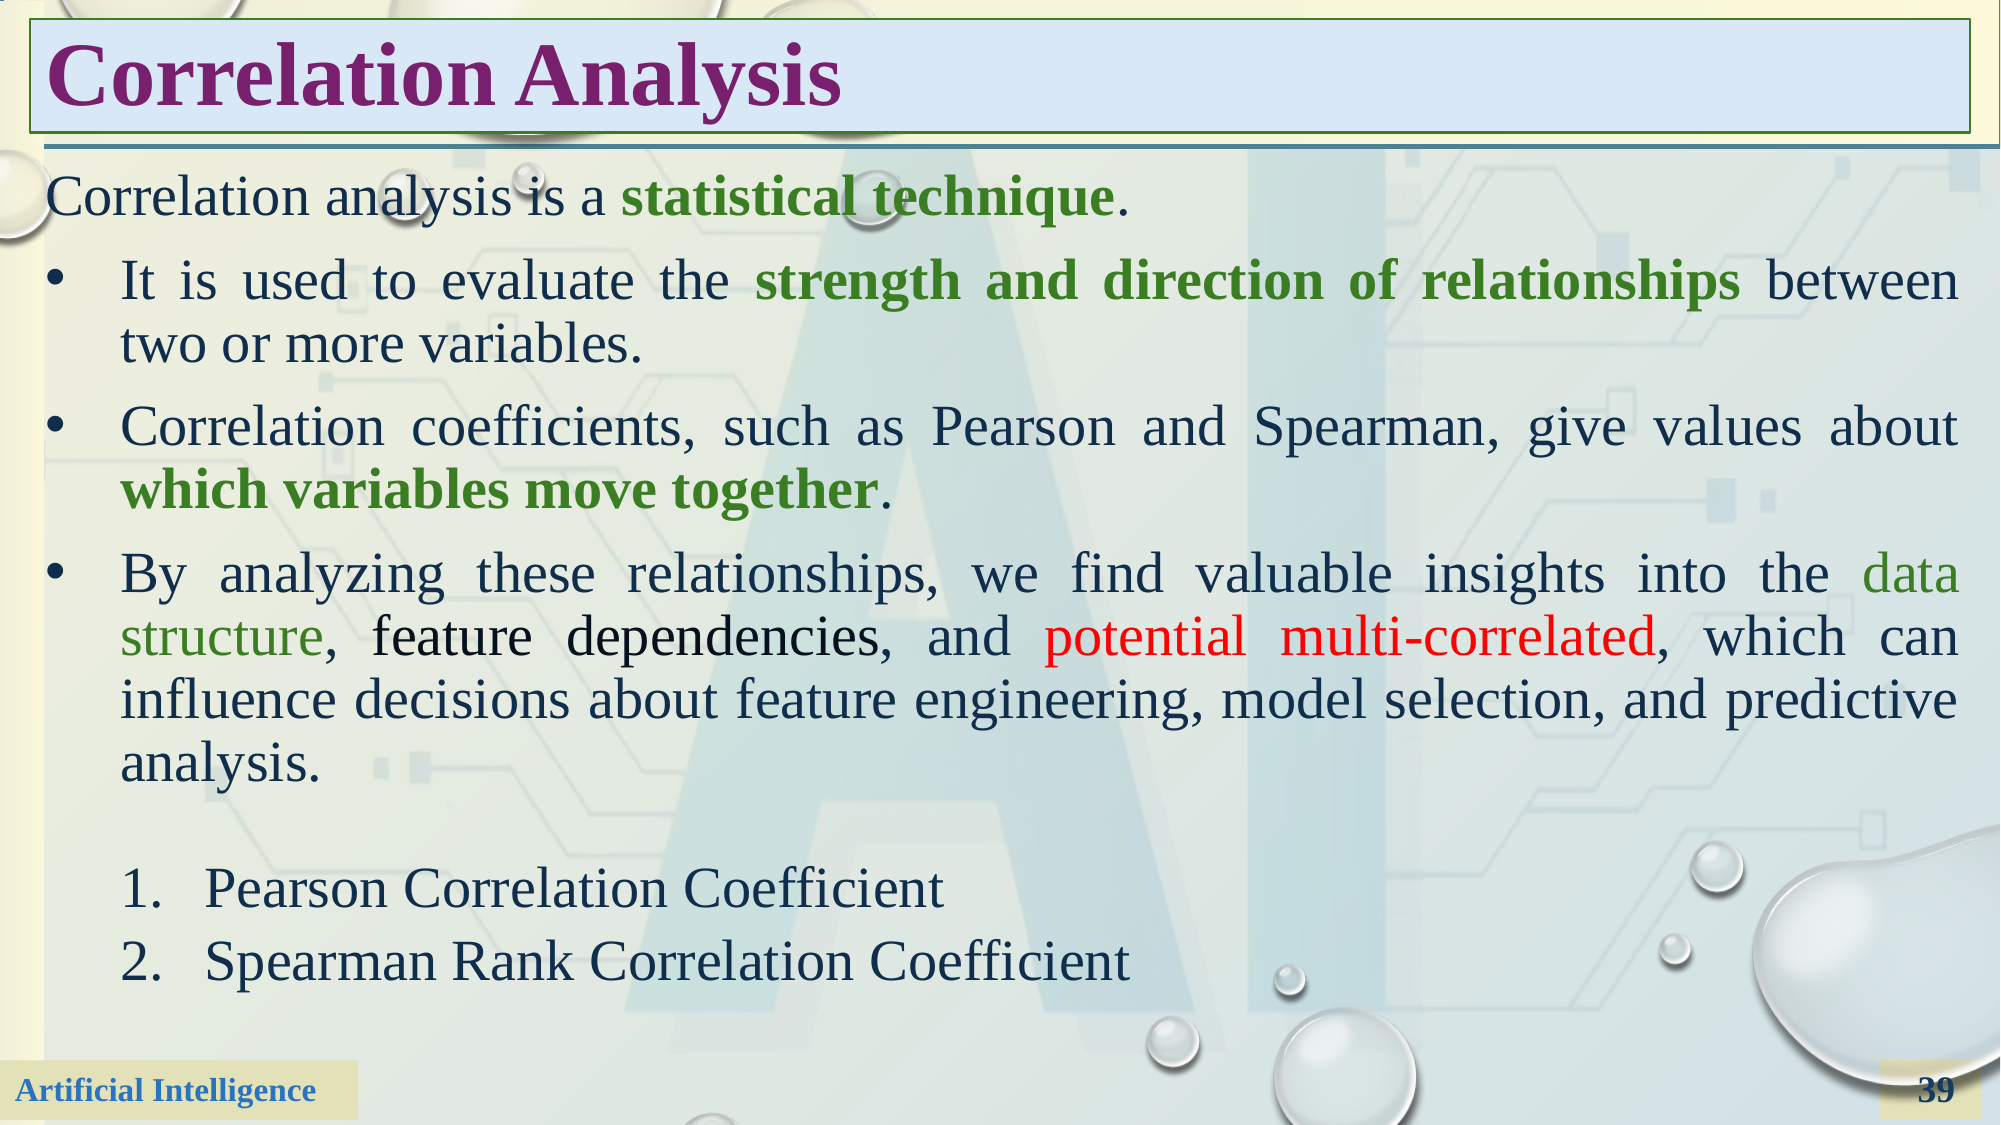

# Correlation Analysis
Correlation analysis is a statistical technique.
It is used to evaluate the strength and direction of relationships between two or more variables.
Correlation coefficients, such as Pearson and Spearman, give values about which variables move together.
By analyzing these relationships, we find valuable insights into the data structure, feature dependencies, and potential multi-correlated, which can influence decisions about feature engineering, model selection, and predictive analysis.

Pearson Correlation Coefficient
Spearman Rank Correlation Coefficient

39